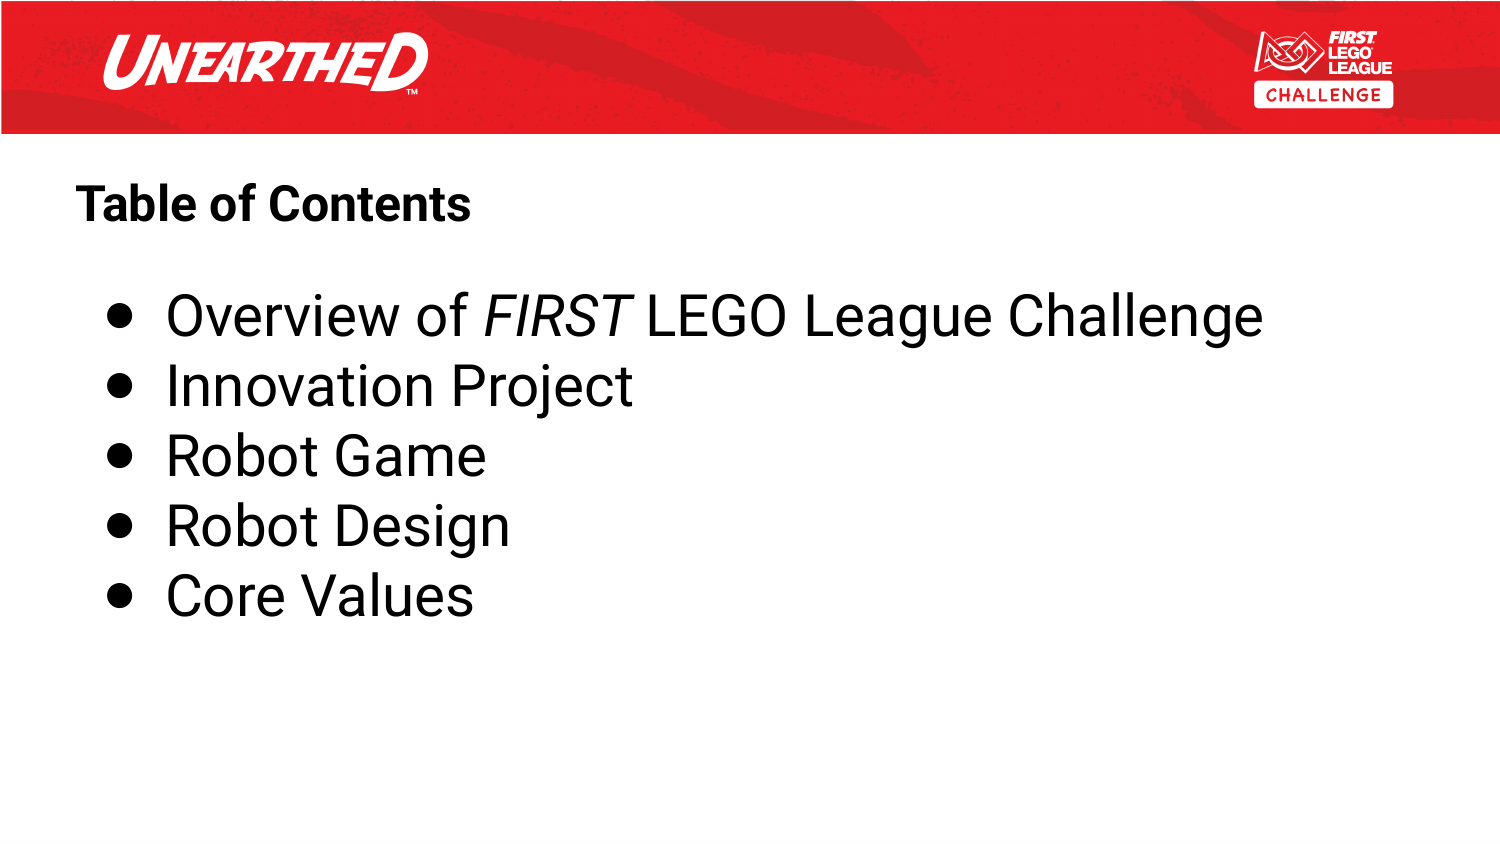

# Table of Contents
Overview of FIRST LEGO League Challenge
Innovation Project
Robot Game
Robot Design
Core Values